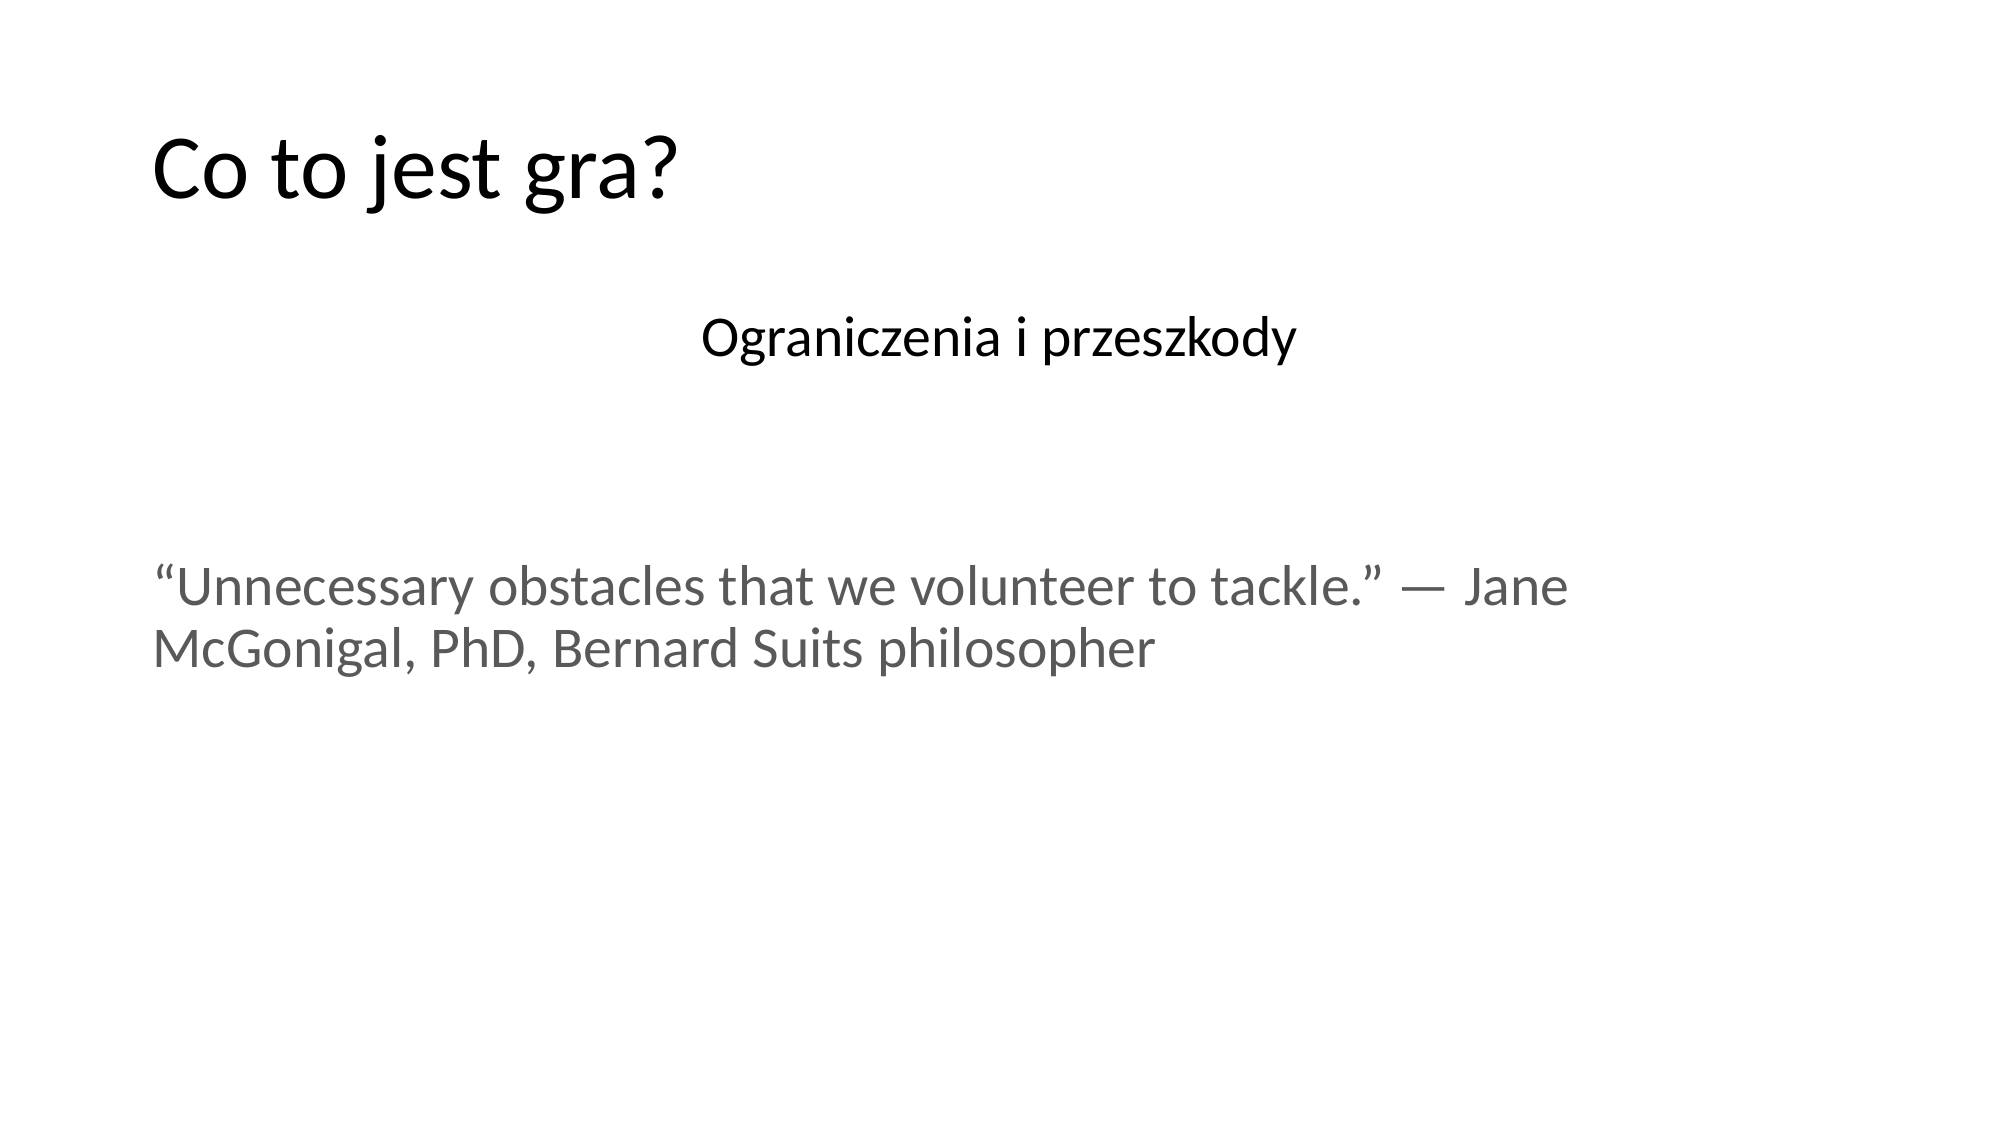

# Co to jest gra?
Ograniczenia i przeszkody

“Unnecessary obstacles that we volunteer to tackle.” — ﻿Jane McGonigal, PhD, Bernard Suits philosopher